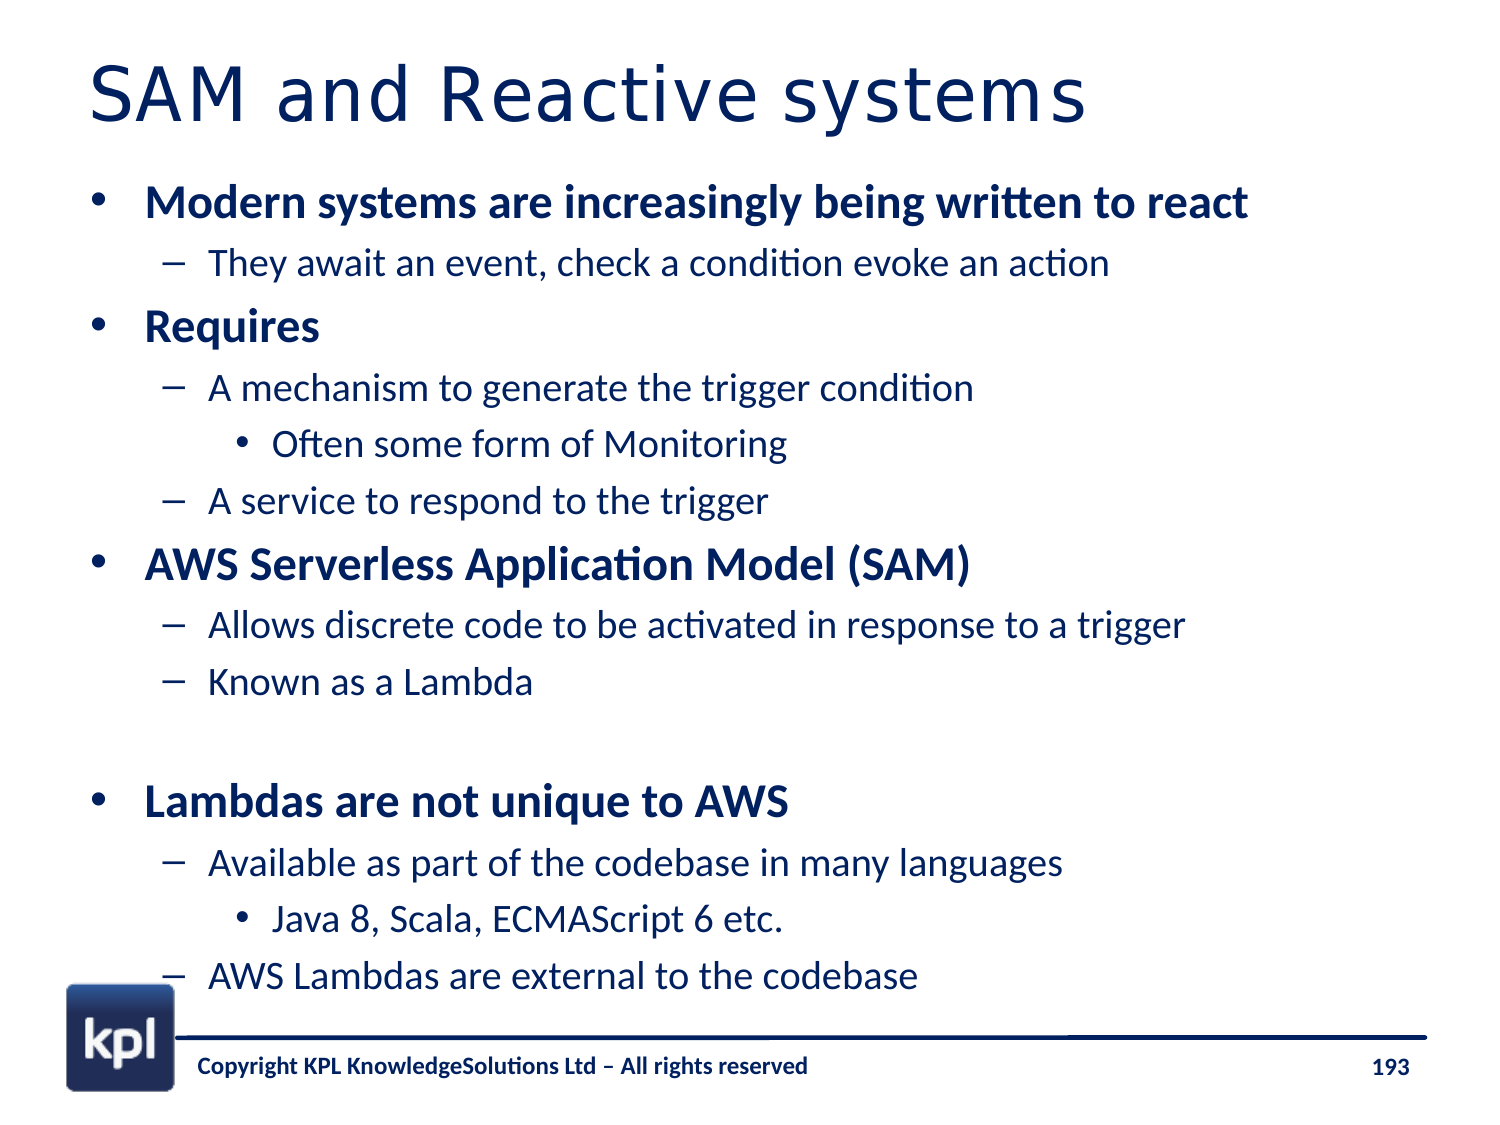

# SAM and Reactive systems
Modern systems are increasingly being written to react
They await an event, check a condition evoke an action
Requires
A mechanism to generate the trigger condition
Often some form of Monitoring
A service to respond to the trigger
AWS Serverless Application Model (SAM)
Allows discrete code to be activated in response to a trigger
Known as a Lambda

Lambdas are not unique to AWS
Available as part of the codebase in many languages
Java 8, Scala, ECMAScript 6 etc.
AWS Lambdas are external to the codebase

Copyright KPL KnowledgeSolutions Ltd – All rights reserved
193